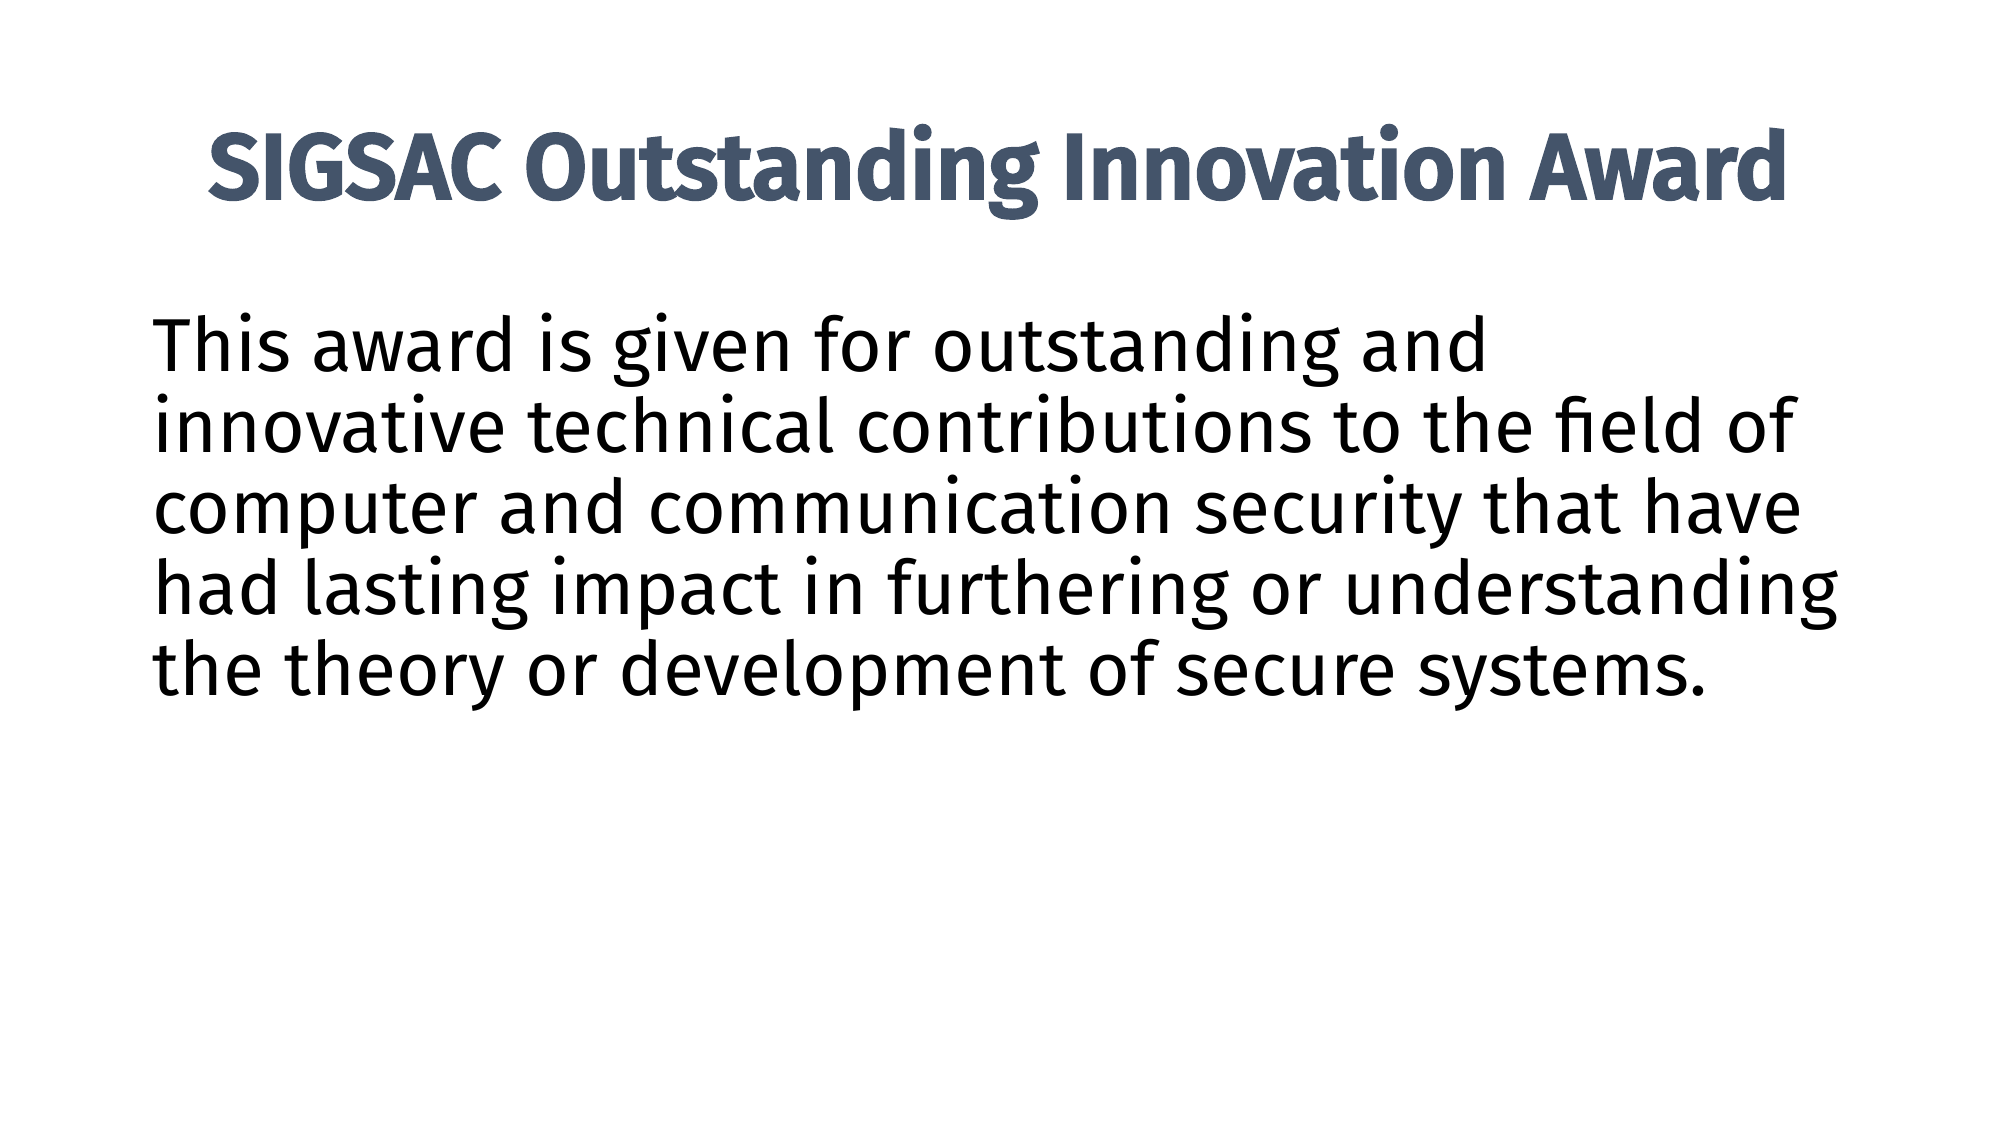

# SIGSAC Outstanding Innovation Award
This award is given for outstanding and innovative technical contributions to the field of computer and communication security that have had lasting impact in furthering or understanding the theory or development of secure systems.